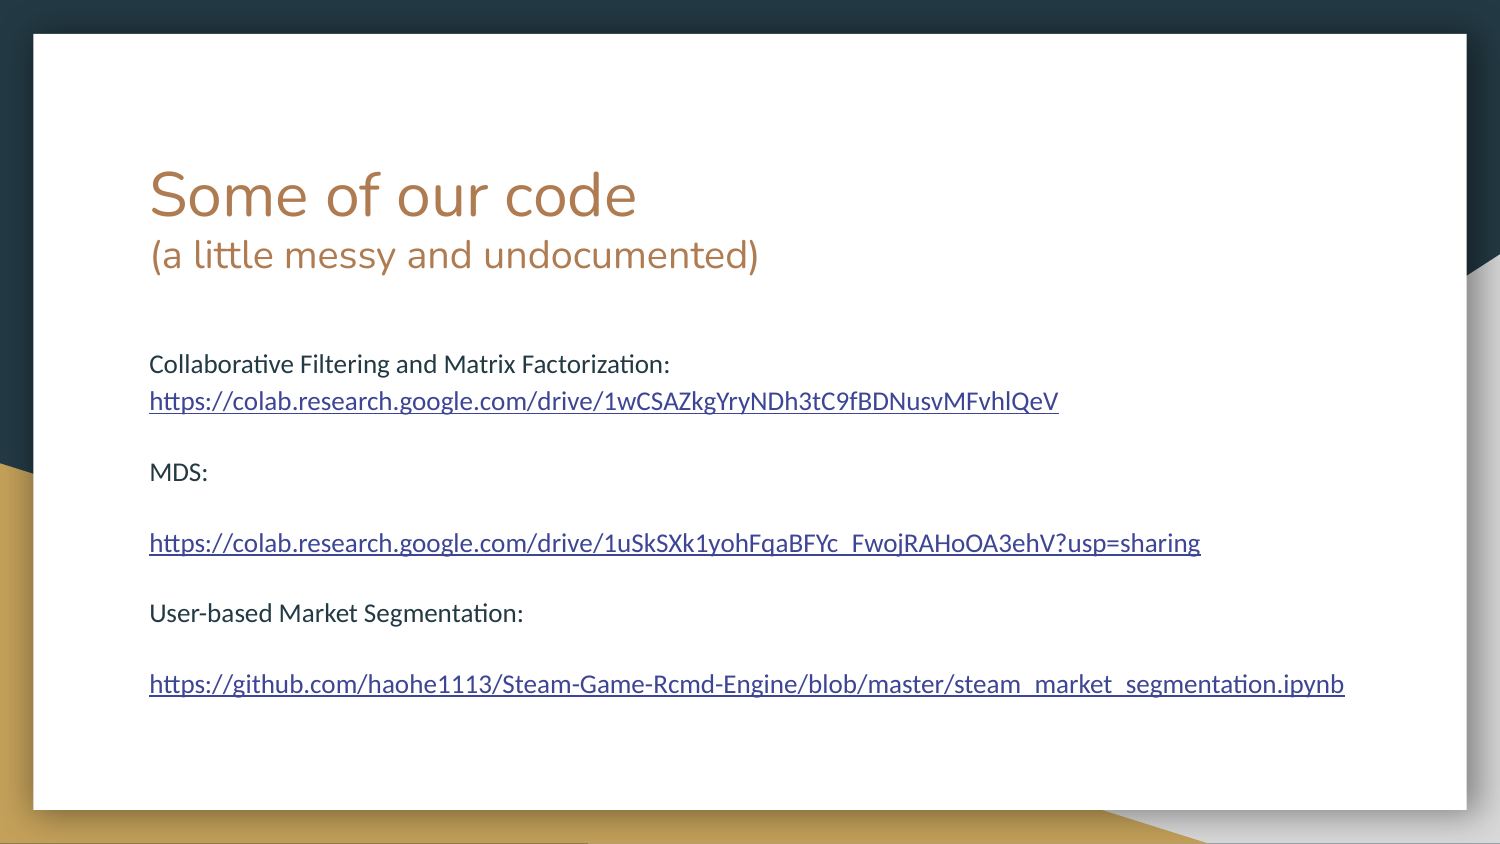

# Some of our code
(a little messy and undocumented)
Collaborative Filtering and Matrix Factorization: https://colab.research.google.com/drive/1wCSAZkgYryNDh3tC9fBDNusvMFvhlQeV
MDS:
https://colab.research.google.com/drive/1uSkSXk1yohFqaBFYc_FwojRAHoOA3ehV?usp=sharing
User-based Market Segmentation:
https://github.com/haohe1113/Steam-Game-Rcmd-Engine/blob/master/steam_market_segmentation.ipynb